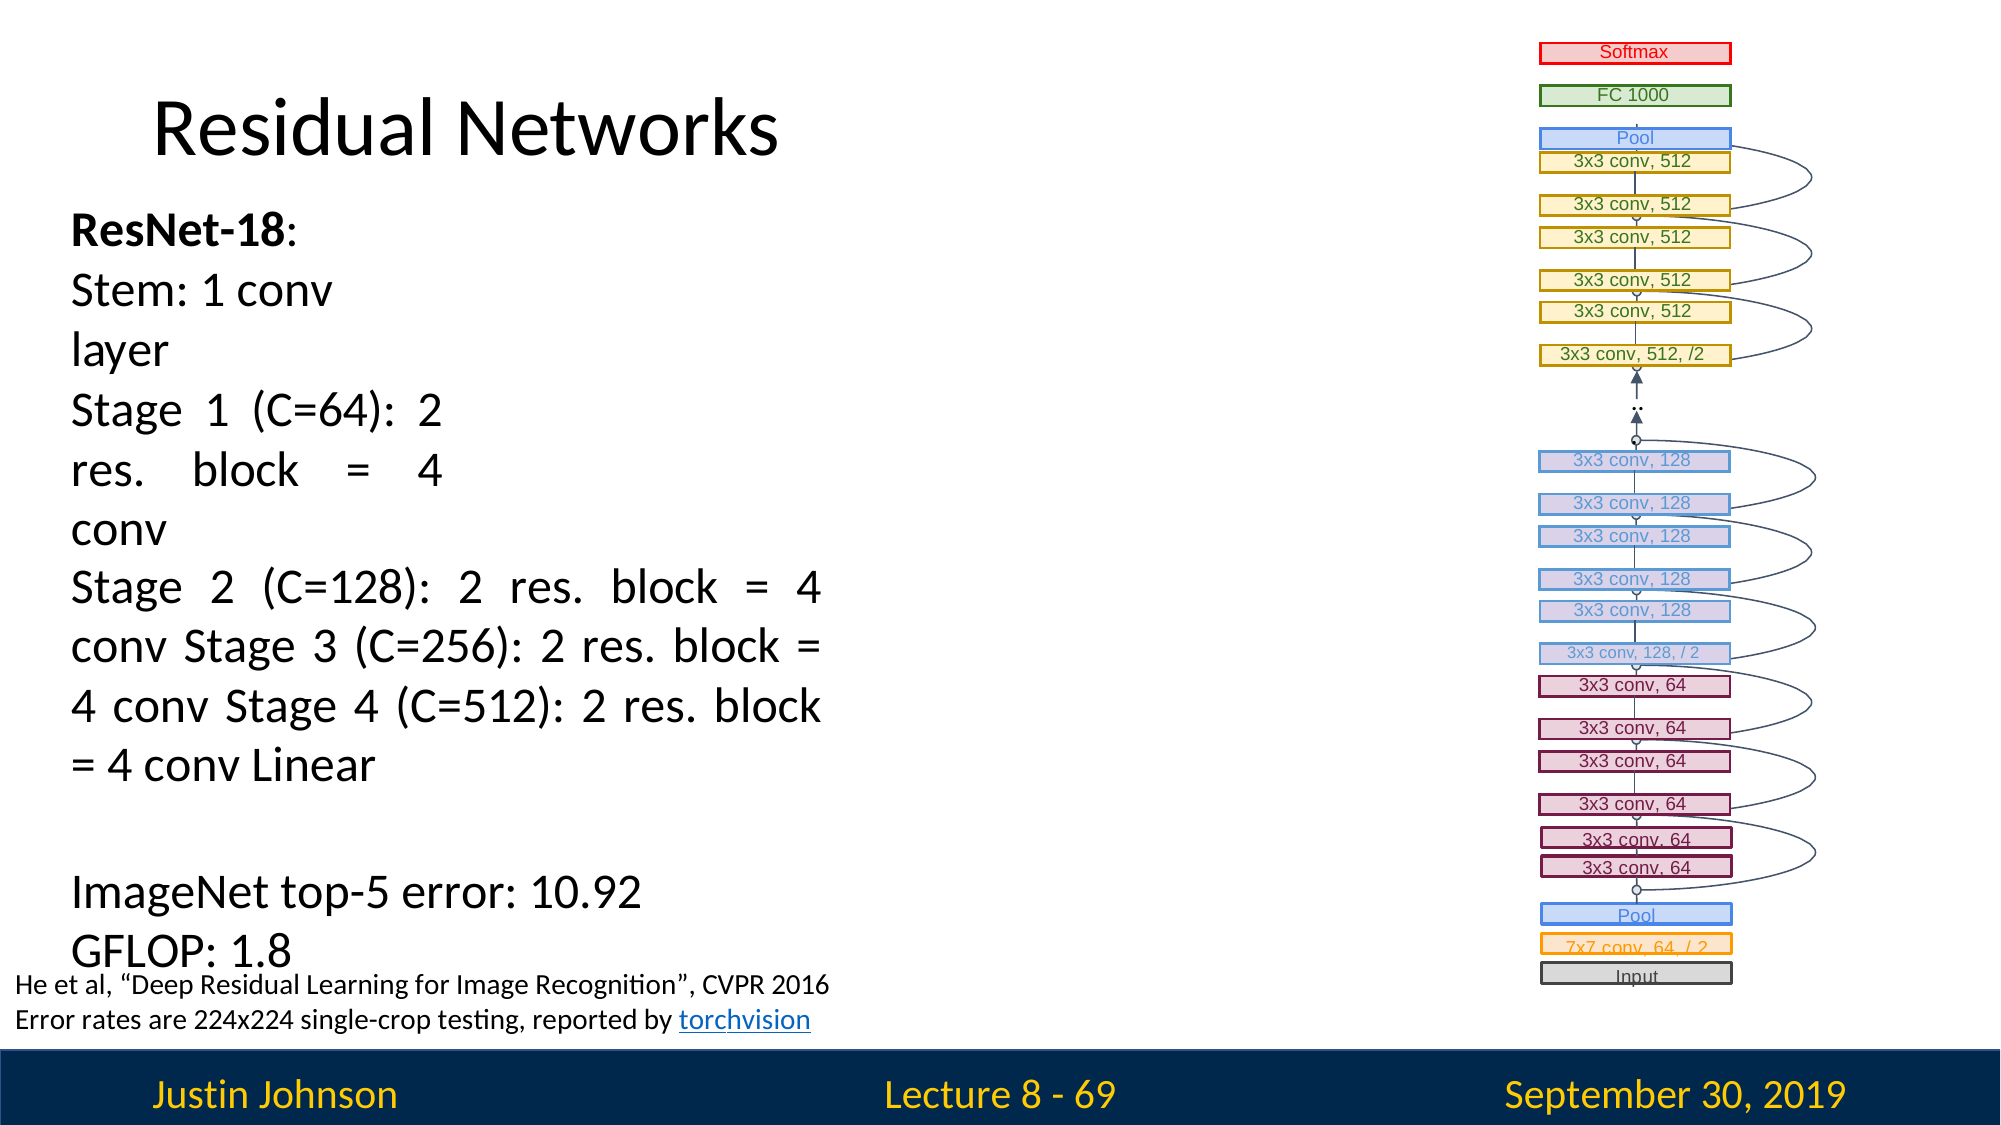

| Softmax |
| --- |
|  |
| FC 1000 |
|  |
| Pool |
# Residual Networks

| 3x3 conv, 512 |  |
| --- | --- |
|  |  |
| 3x3 conv, 512 |  |
ResNet-18:   Stem: 1 conv layer
Stage 1 (C=64): 2 res. block = 4 conv
Stage 2 (C=128): 2 res. block = 4 conv Stage 3 (C=256): 2 res. block = 4 conv Stage 4 (C=512): 2 res. block = 4 conv Linear

ImageNet top-5 error: 10.92 GFLOP: 1.8

| 3x3 conv, 512 |  |
| --- | --- |
|  |  |
| 3x3 conv, 512 |  |

| 3x3 conv, 512 |  |
| --- | --- |
|  |  |
| 3x3 conv, 512, /2 |  |

..
.

| 3x3 conv, 128 |  |
| --- | --- |
|  |  |
| 3x3 conv, 128 |  |

| 3x3 conv, 128 |  |
| --- | --- |
|  |  |
| 3x3 conv, 128 |  |

| 3x3 conv, 128 |  |
| --- | --- |
|  |  |
| 3x3 conv, 128, / 2 |  |

| 3x3 conv, 64 |  |
| --- | --- |
|  |  |
| 3x3 conv, 64 |  |

| 3x3 conv, 64 |  |
| --- | --- |
|  |  |
| 3x3 conv, 64 |  |

3x3 conv, 64
3x3 conv, 64

Pool
7x7 conv, 64, / 2 Input

He et al, “Deep Residual Learning for Image Recognition”, CVPR 2016 Error rates are 224x224 single-crop testing, reported by torchvision
Justin Johnson
September 30, 2019
Lecture 8 - 69